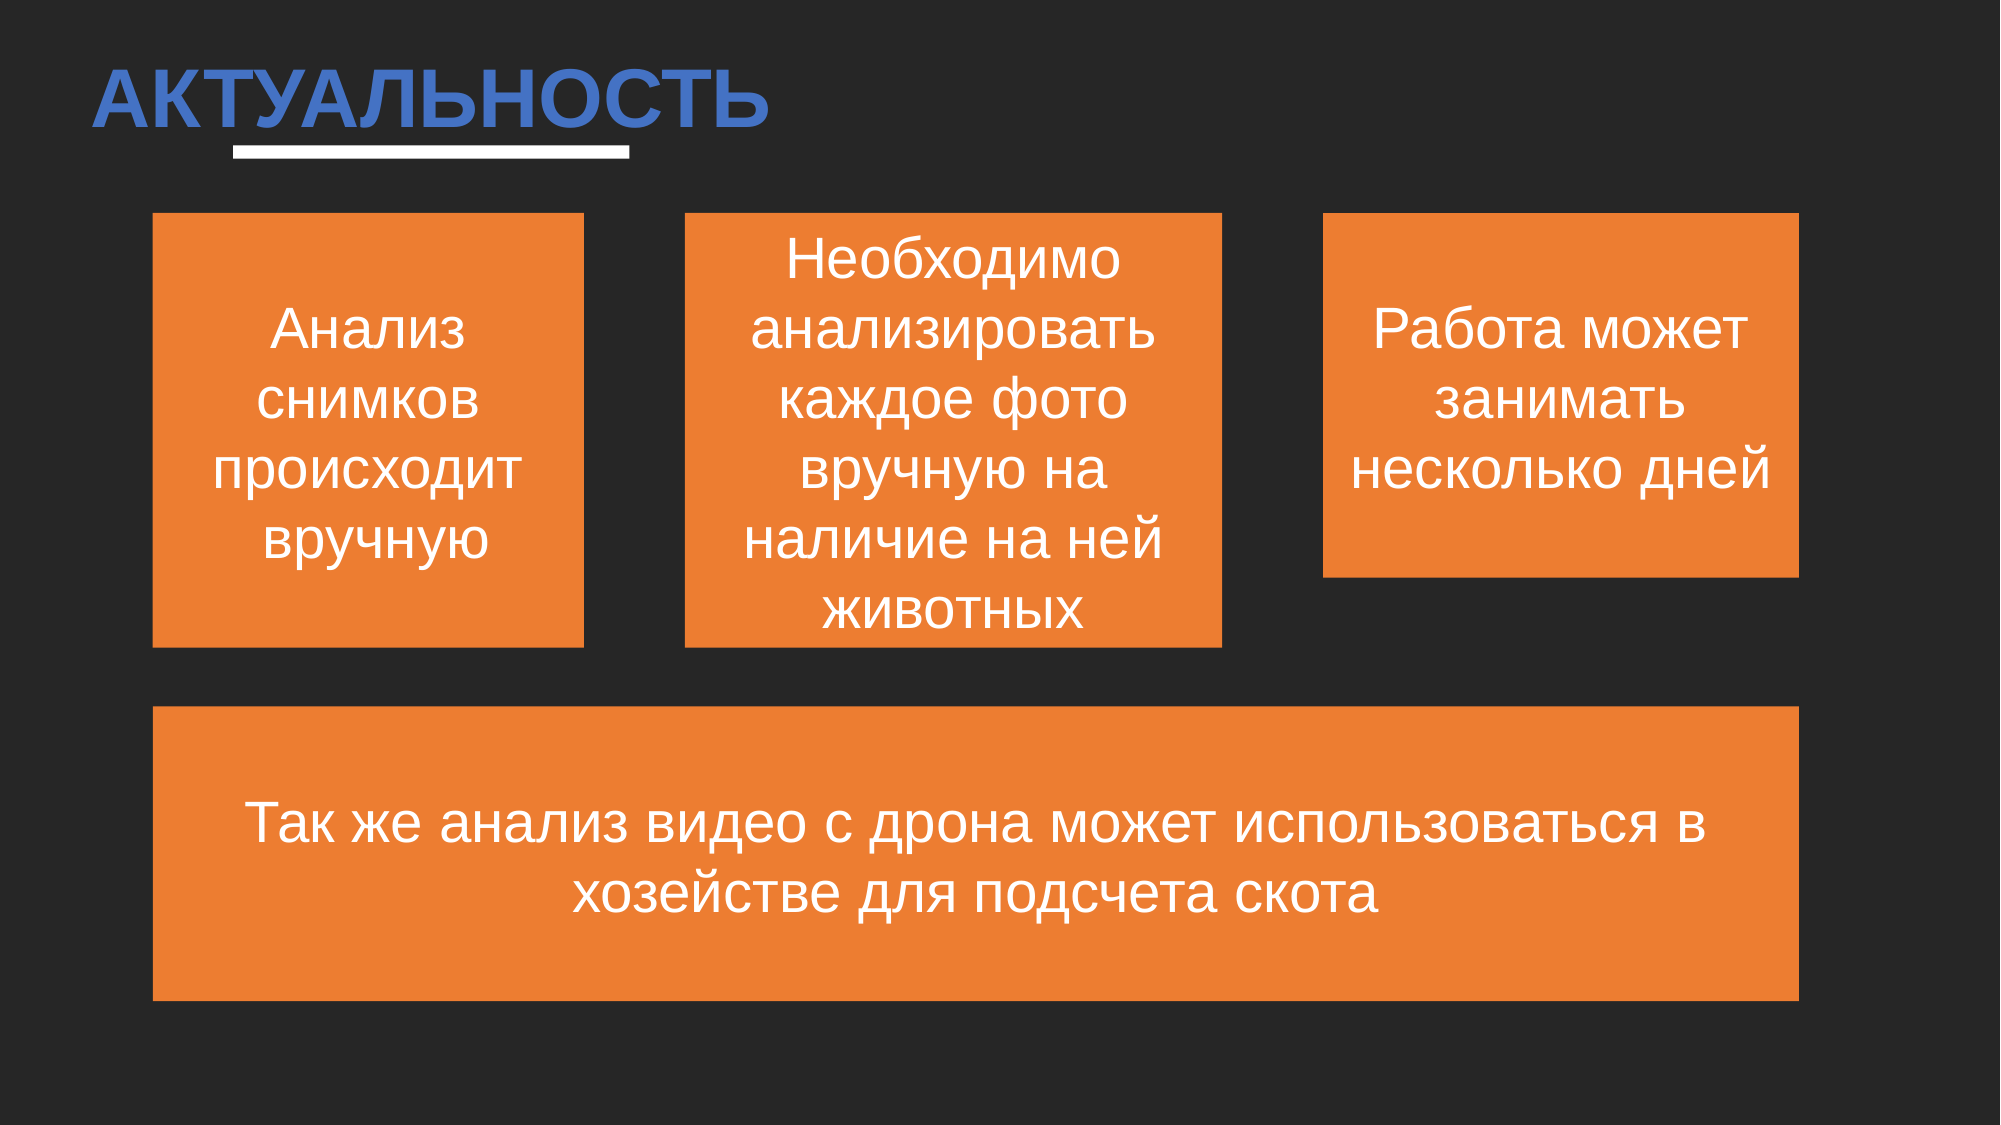

АКТУАЛЬНОСТЬ

Анализ снимков происходит
 вручную
Необходимо анализировать каждое фото вручную на наличие на ней животных

Работа может занимать несколько дней

Так же анализ видео с дрона может использоваться в хозействе для подсчета скота